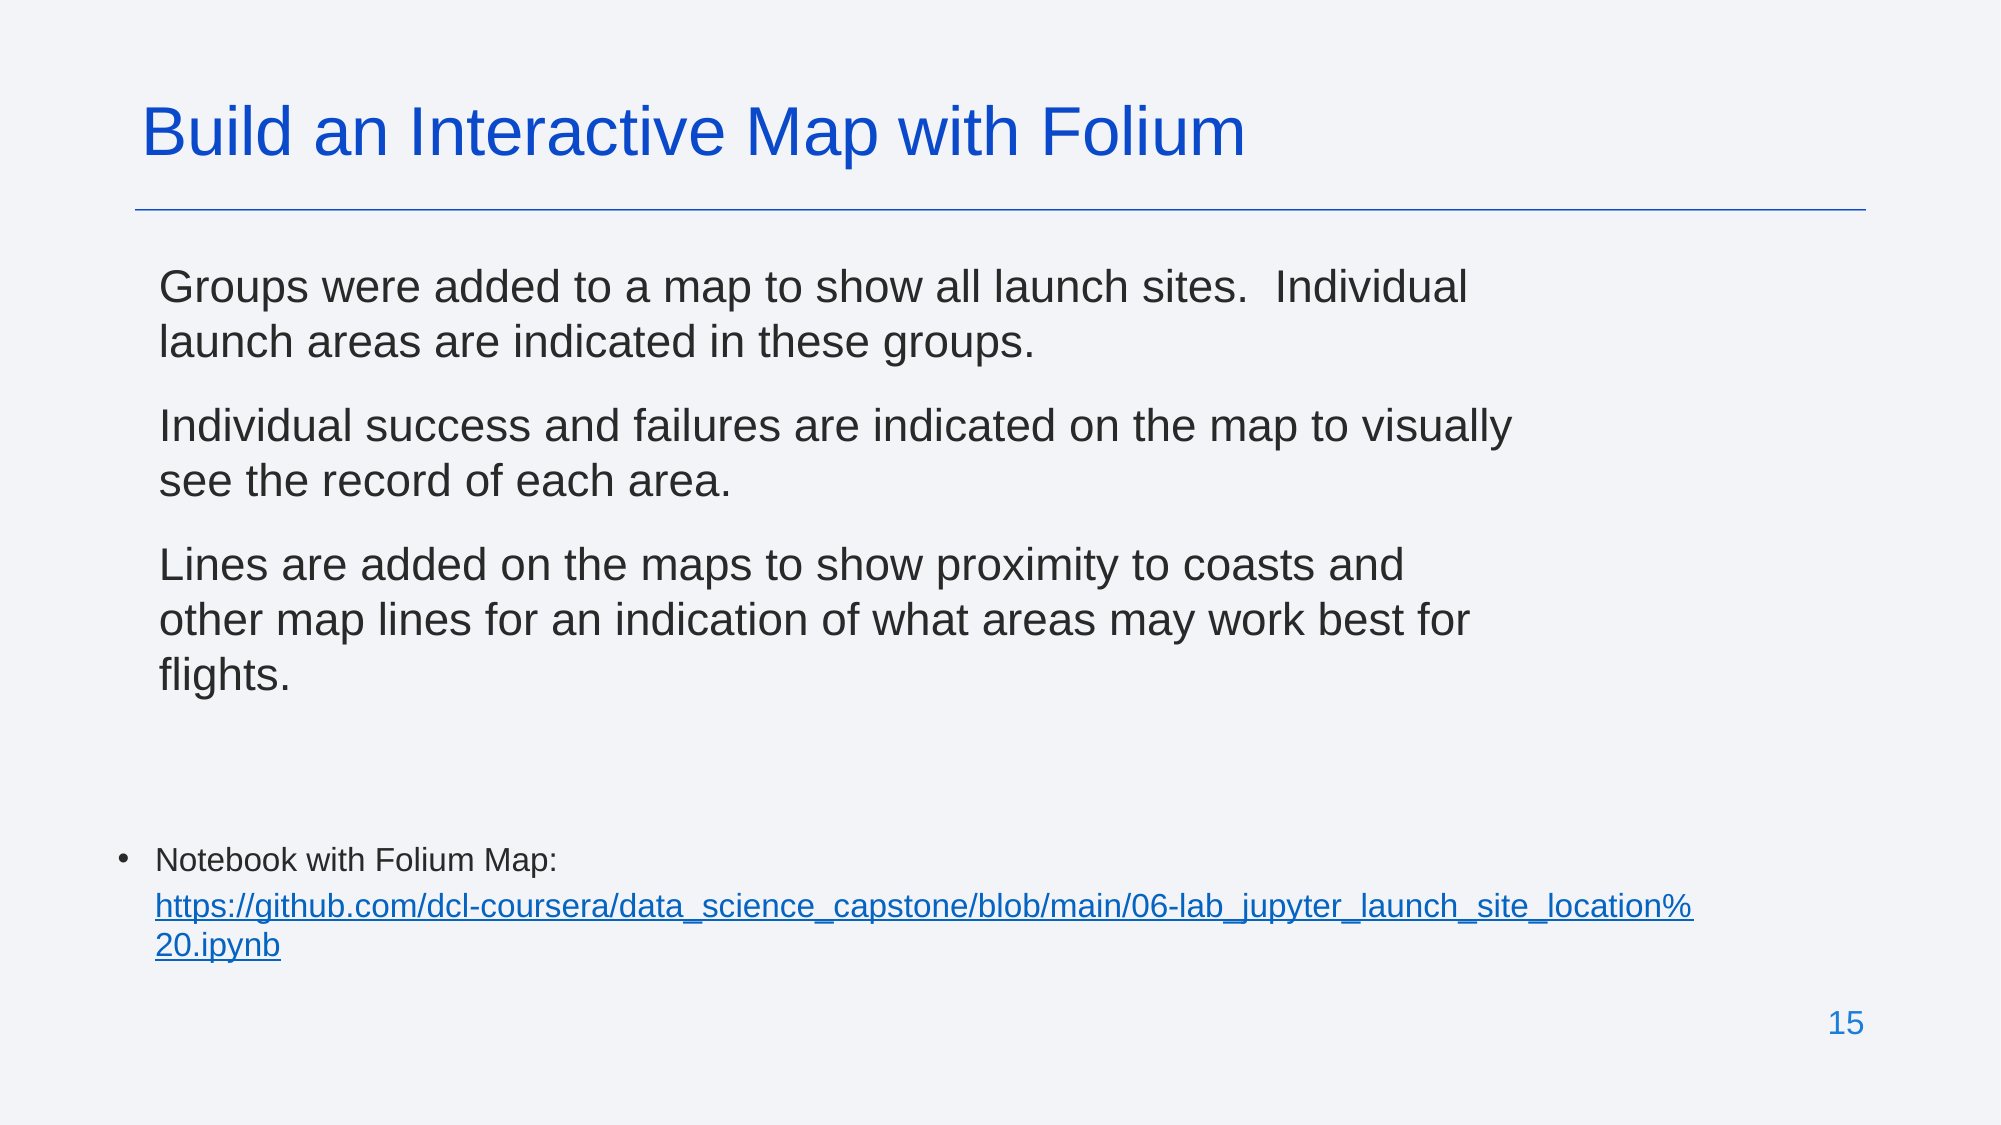

Build an Interactive Map with Folium
Groups were added to a map to show all launch sites.  Individual
launch areas are indicated in these groups.
Individual success and failures are indicated on the map to visually
see the record of each area.
Lines are added on the maps to show proximity to coasts and
other map lines for an indication of what areas may work best for
flights.

#
Notebook with Folium Map:
https://github.com/dcl-coursera/data_science_capstone/blob/main/06-lab_jupyter_launch_site_location%20.ipynb
15